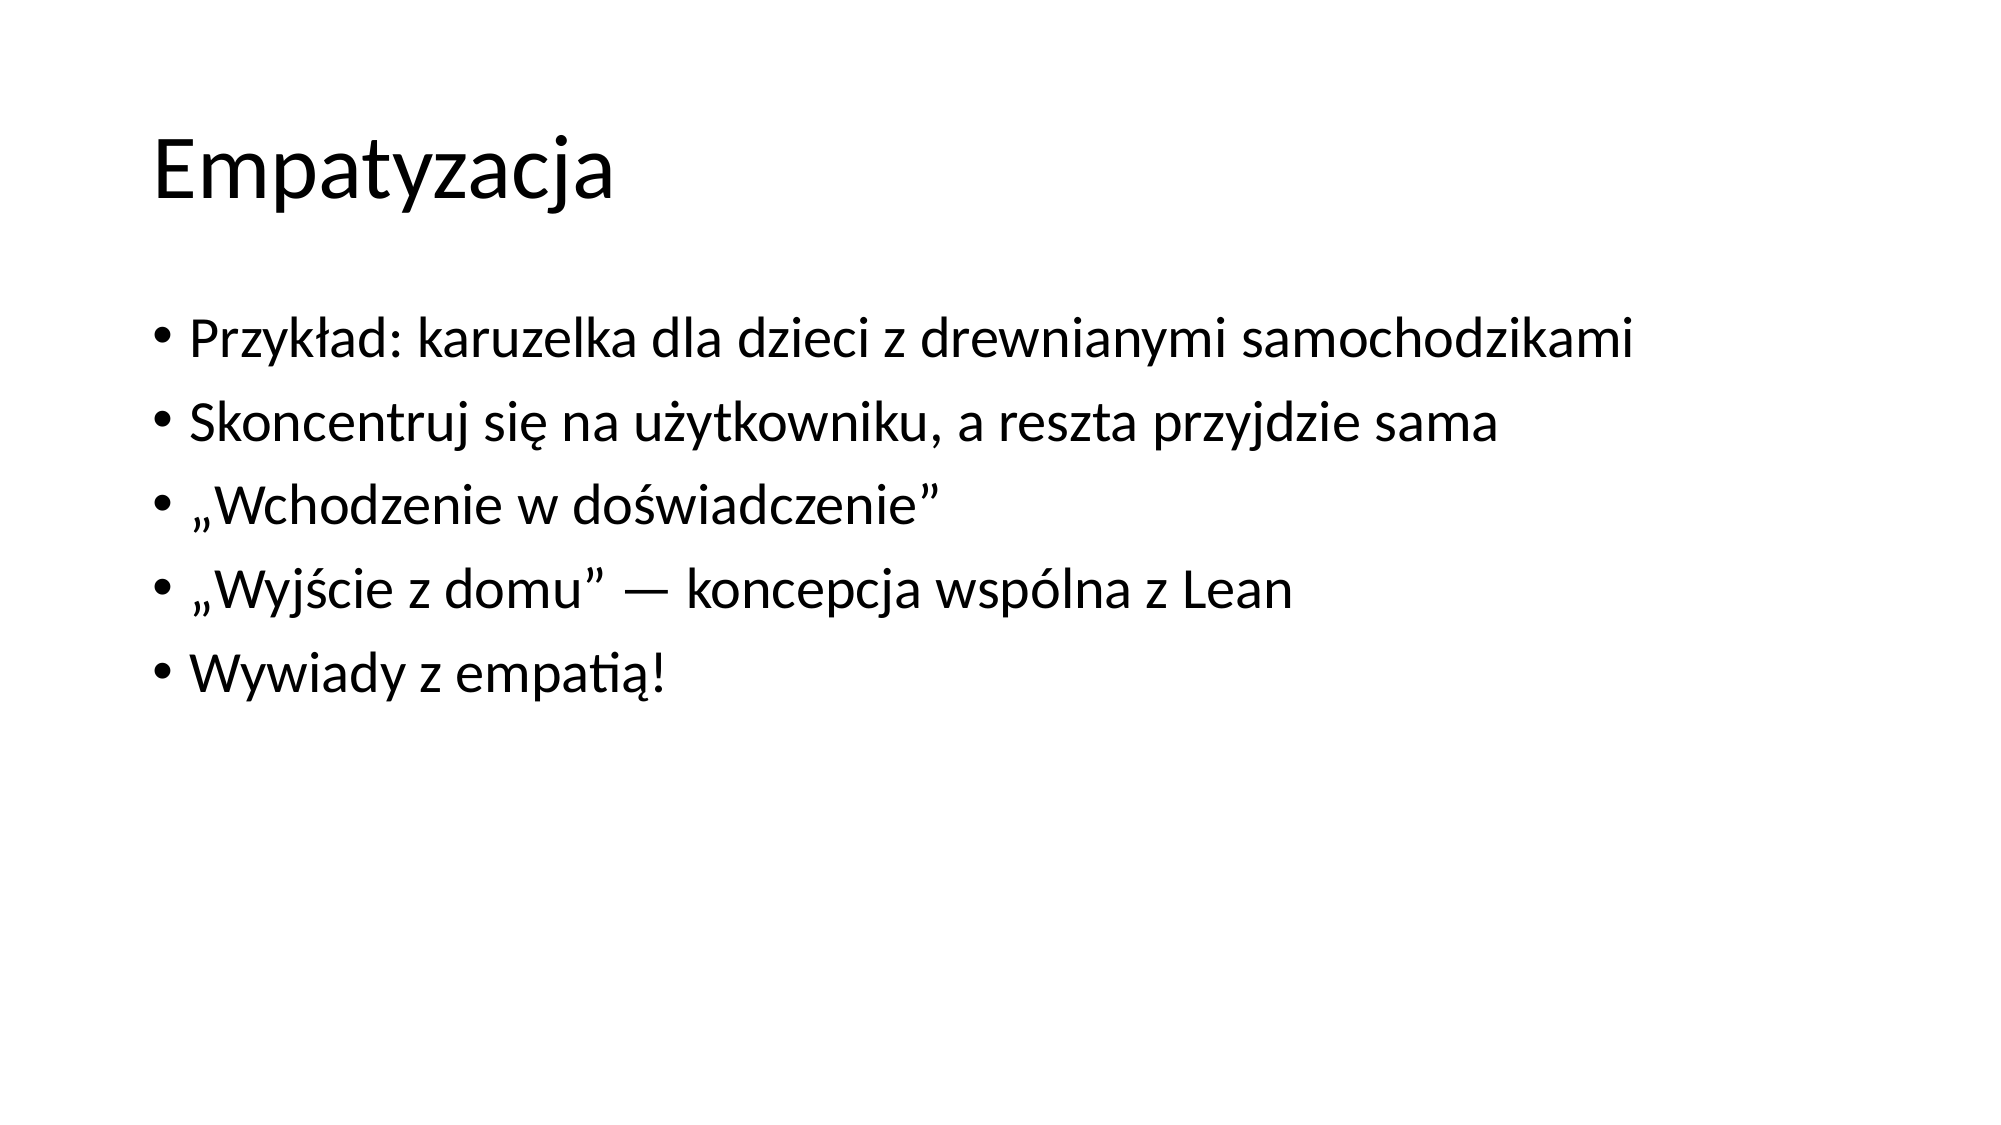

# Empatyzacja
Przykład: karuzelka dla dzieci z drewnianymi samochodzikami
Skoncentruj się na użytkowniku, a reszta przyjdzie sama
„Wchodzenie w doświadczenie”
„Wyjście z domu” — koncepcja wspólna z Lean
Wywiady z empatią!